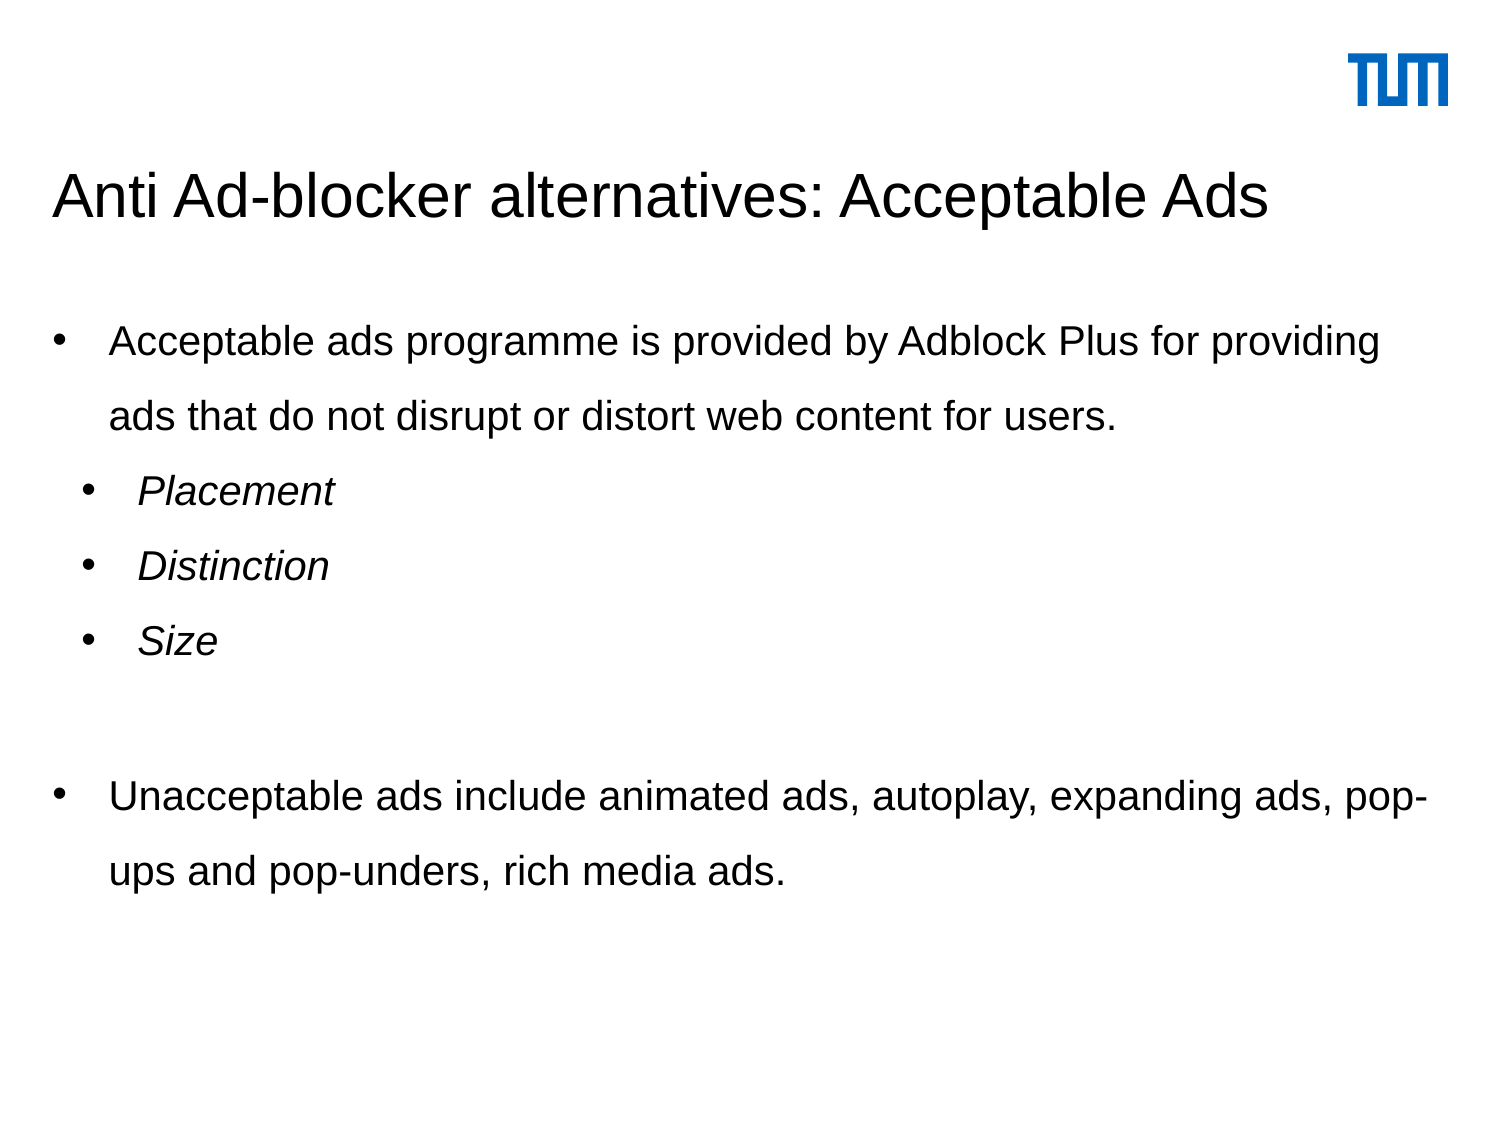

# Anti Ad-blocker alternatives: Acceptable Ads
Acceptable ads programme is provided by Adblock Plus for providing ads that do not disrupt or distort web content for users.
Placement
Distinction
Size

Unacceptable ads include animated ads, autoplay, expanding ads, pop-ups and pop-unders, rich media ads.